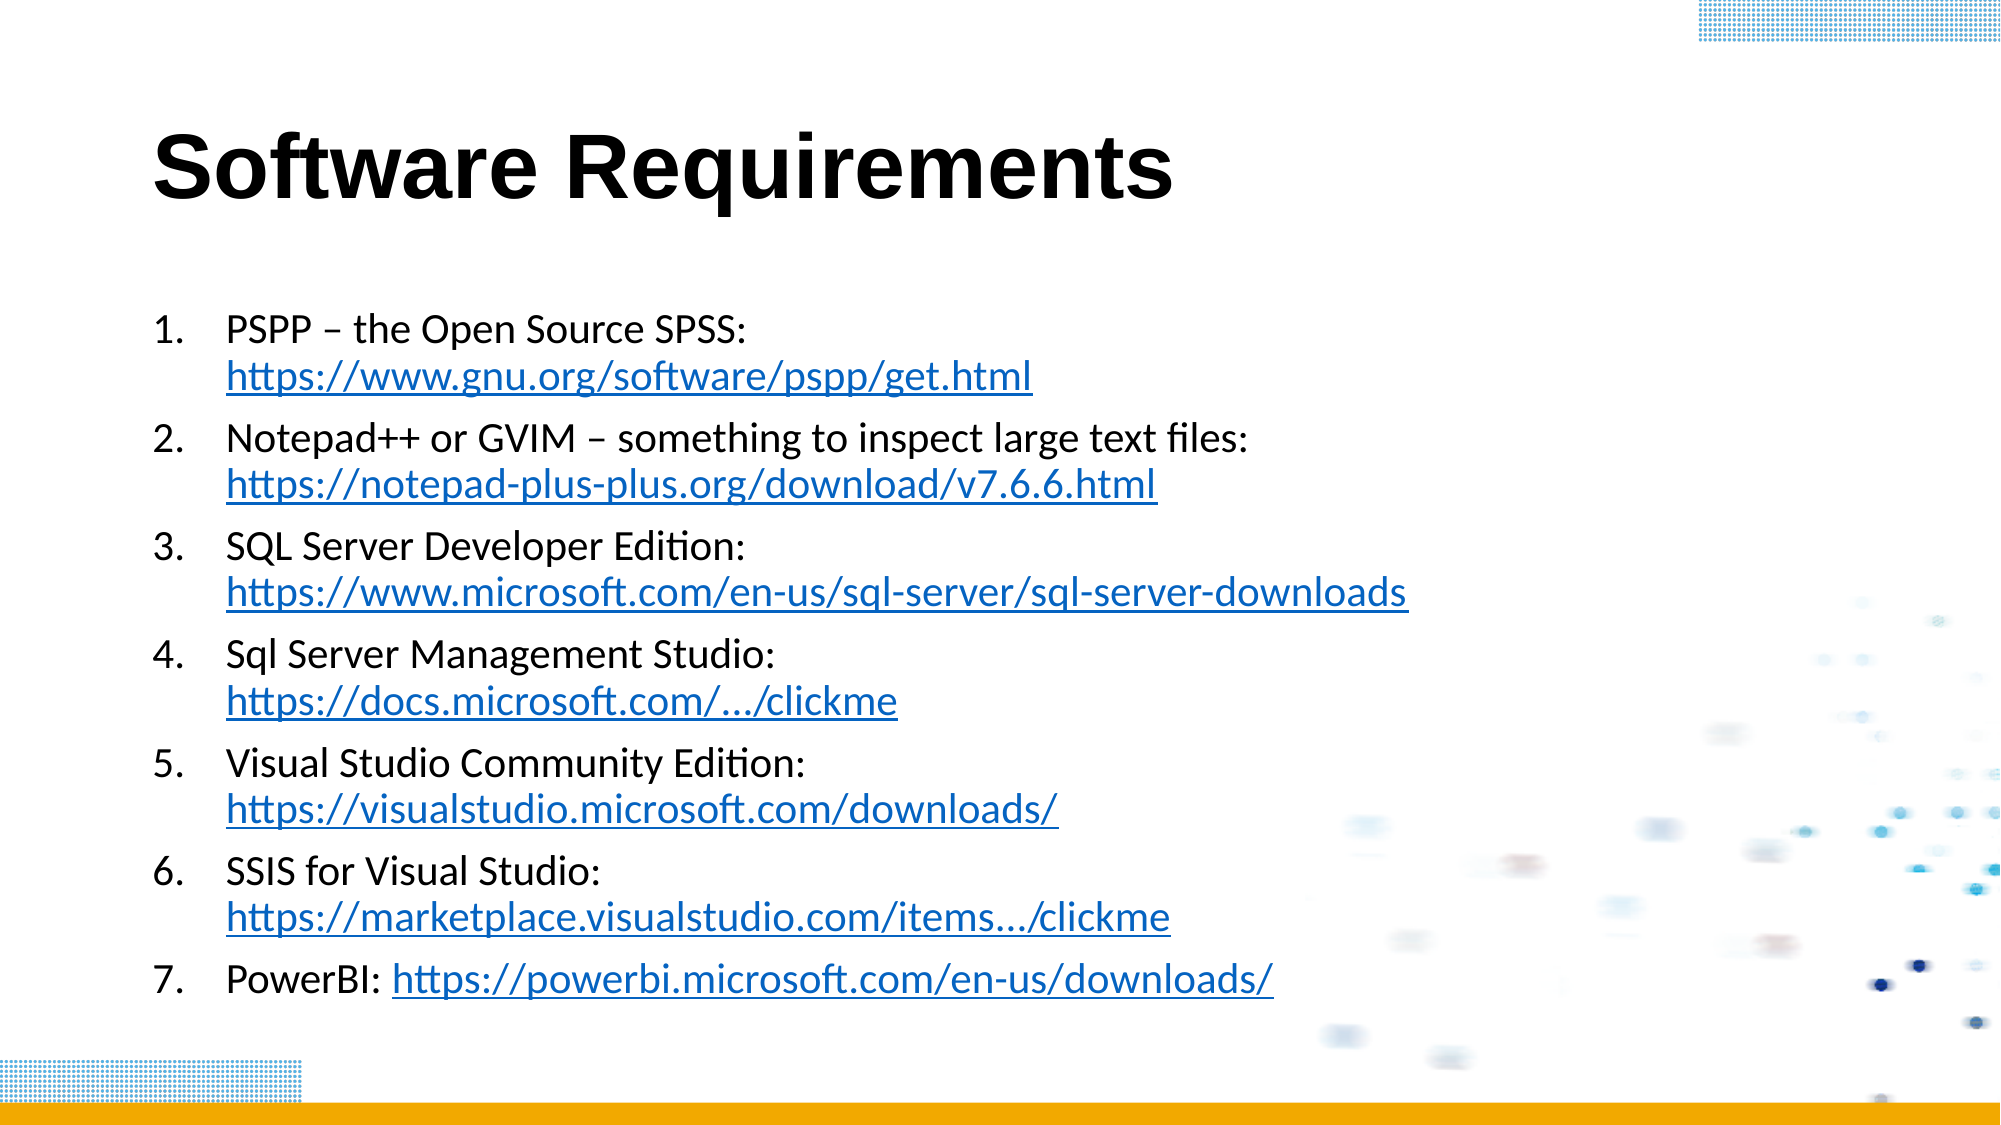

# Software Requirements
PSPP – the Open Source SPSS:
https://www.gnu.org/software/pspp/get.html
Notepad++ or GVIM – something to inspect large text files:
https://notepad-plus-plus.org/download/v7.6.6.html
SQL Server Developer Edition:
https://www.microsoft.com/en-us/sql-server/sql-server-downloads
Sql Server Management Studio:
https://docs.microsoft.com/.../clickme
Visual Studio Community Edition:
https://visualstudio.microsoft.com/downloads/
SSIS for Visual Studio:
https://marketplace.visualstudio.com/items.../clickme
PowerBI: https://powerbi.microsoft.com/en-us/downloads/